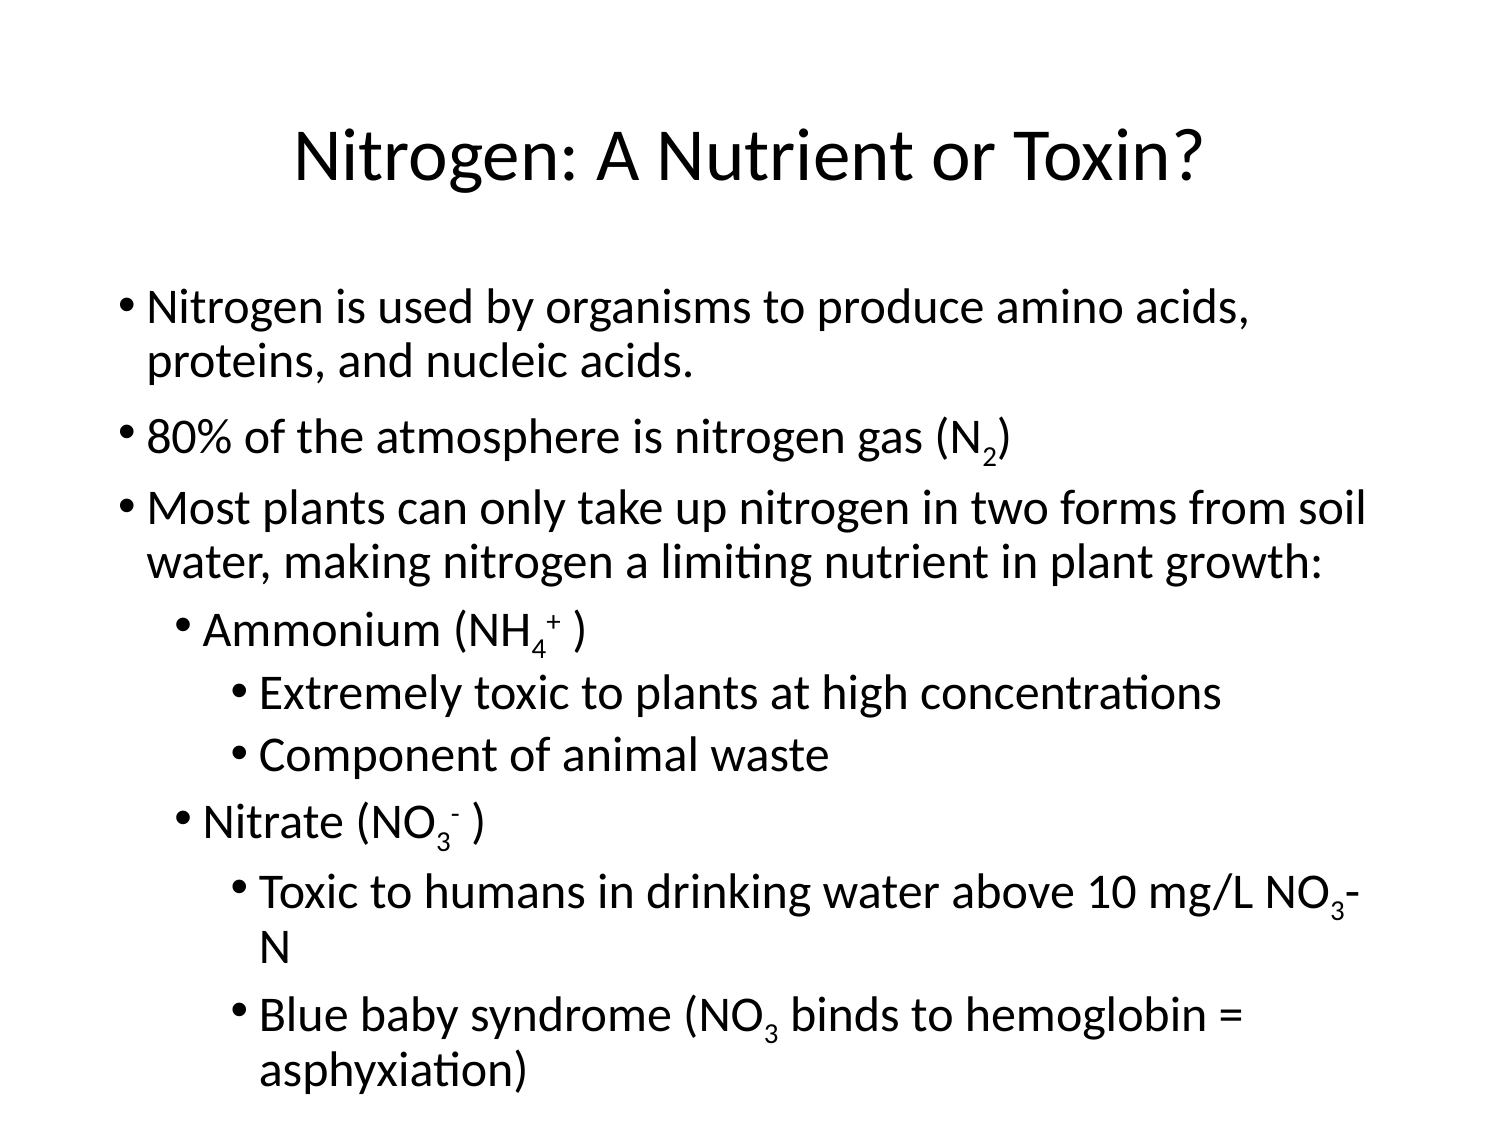

# Nitrogen: A Nutrient or Toxin?
Nitrogen is used by organisms to produce amino acids, proteins, and nucleic acids.
80% of the atmosphere is nitrogen gas (N2)
Most plants can only take up nitrogen in two forms from soil water, making nitrogen a limiting nutrient in plant growth:
Ammonium (NH4+ )
Extremely toxic to plants at high concentrations
Component of animal waste
Nitrate (NO3- )
Toxic to humans in drinking water above 10 mg/L NO3-N
Blue baby syndrome (NO3 binds to hemoglobin = asphyxiation)

12